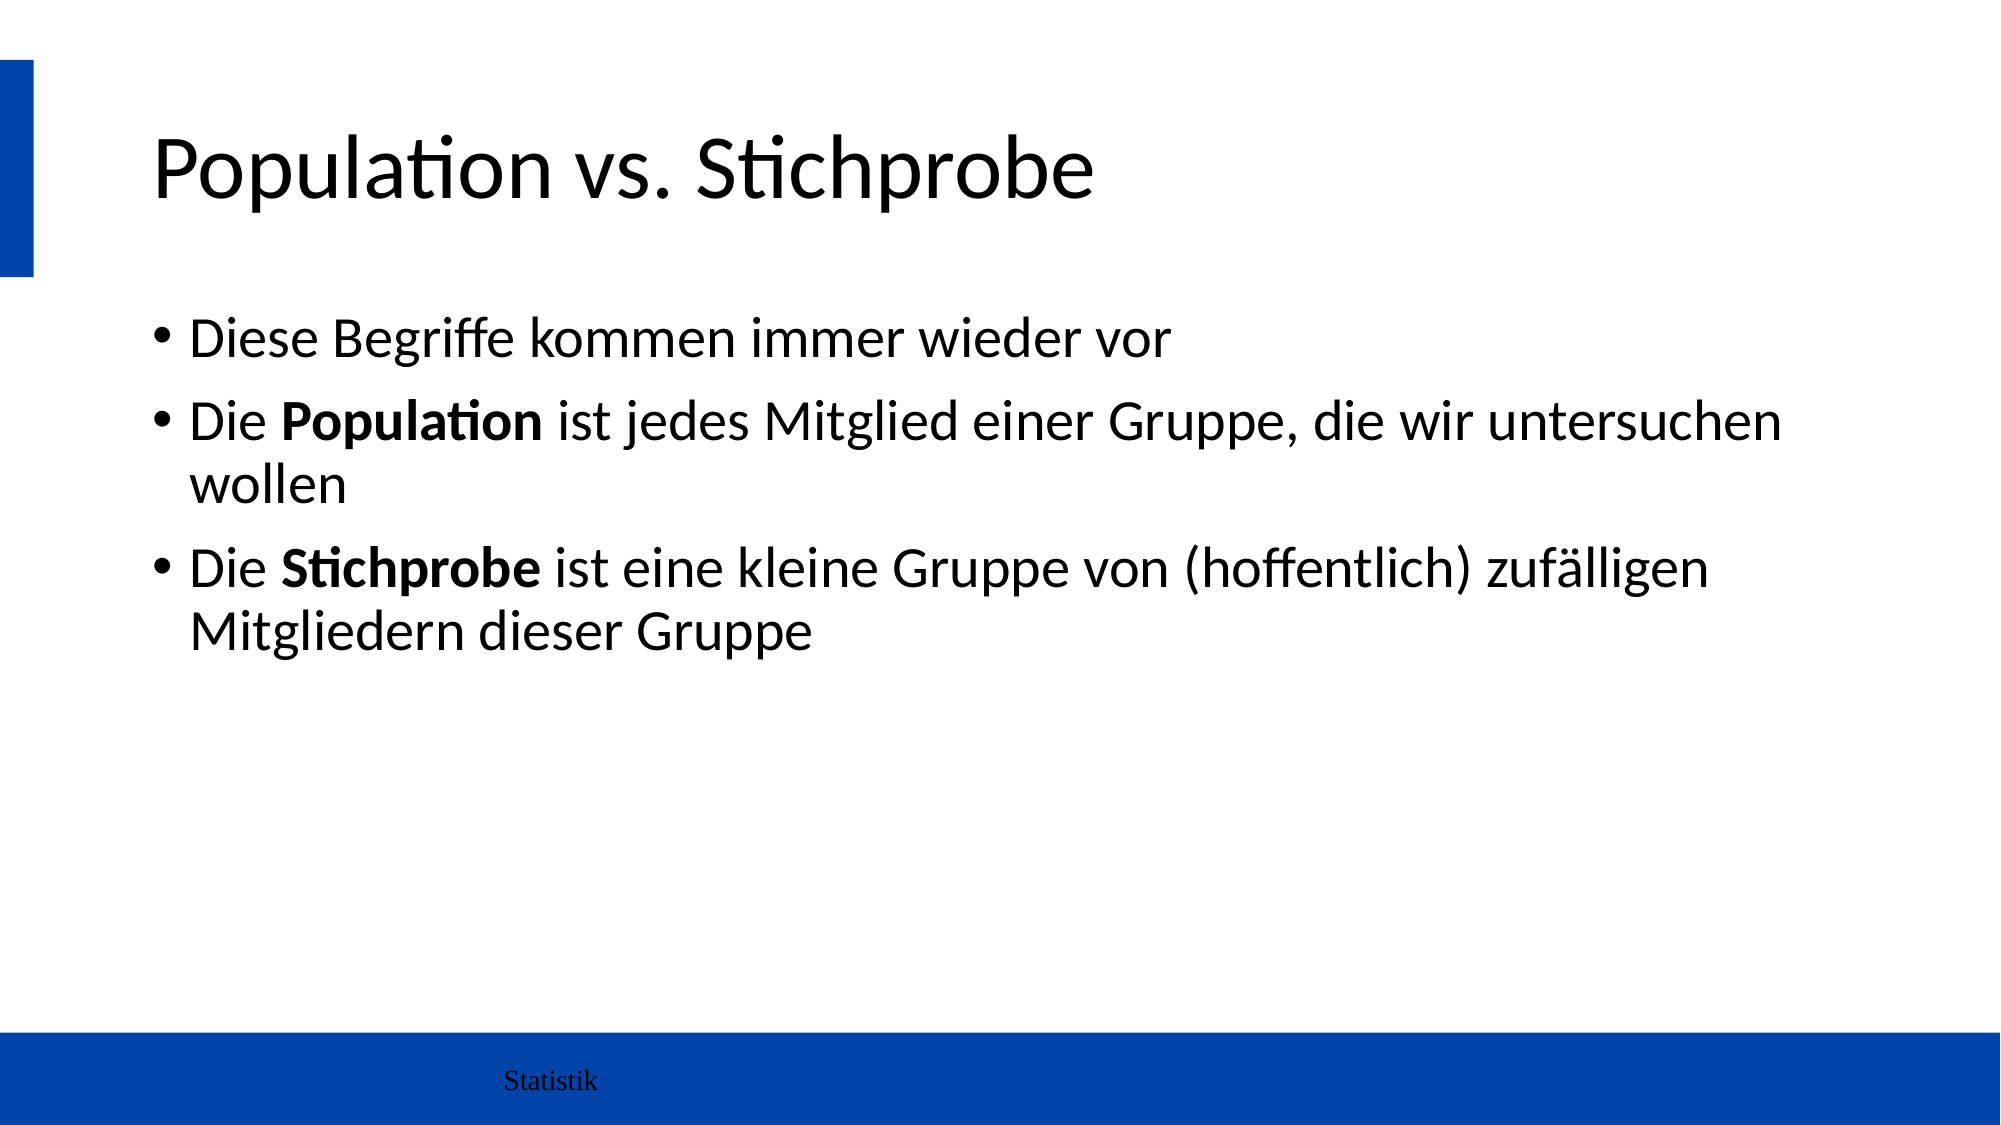

# Population vs. Stichprobe
Diese Begriffe kommen immer wieder vor
Die Population ist jedes Mitglied einer Gruppe, die wir untersuchen wollen
Die Stichprobe ist eine kleine Gruppe von (hoffentlich) zufälligen Mitgliedern dieser Gruppe
Statistik